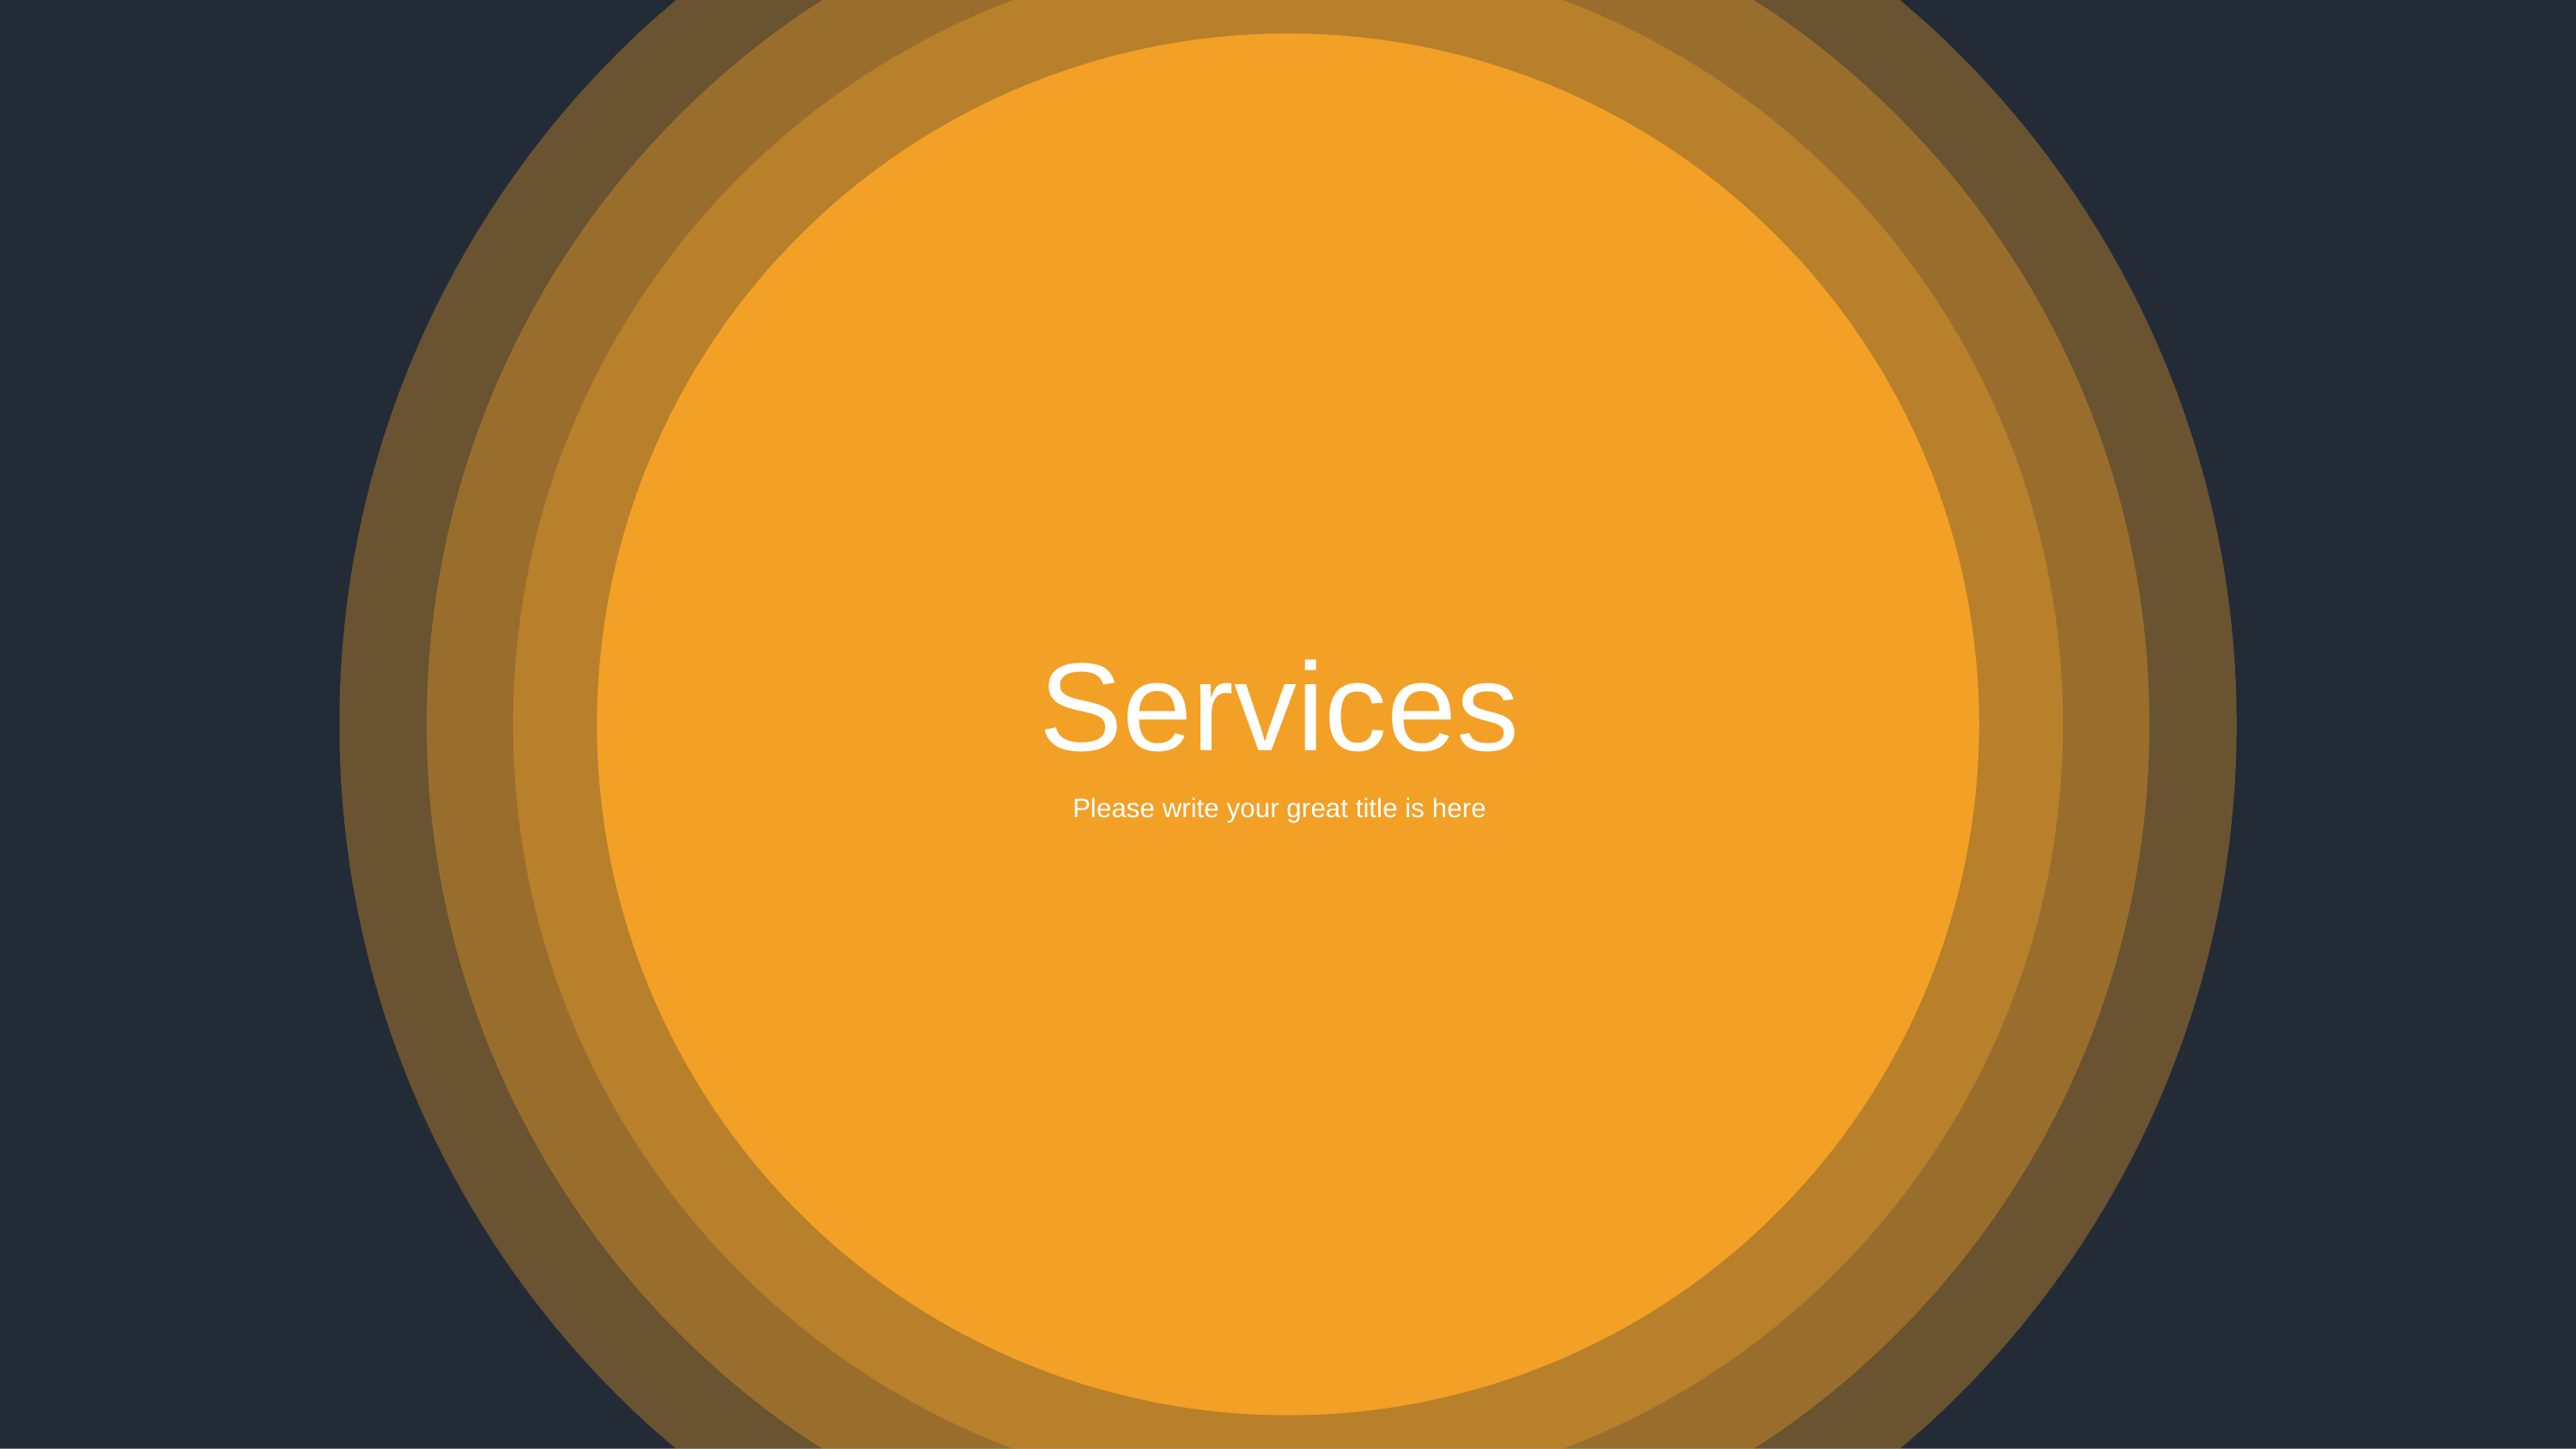

Services
Please write your great title is here